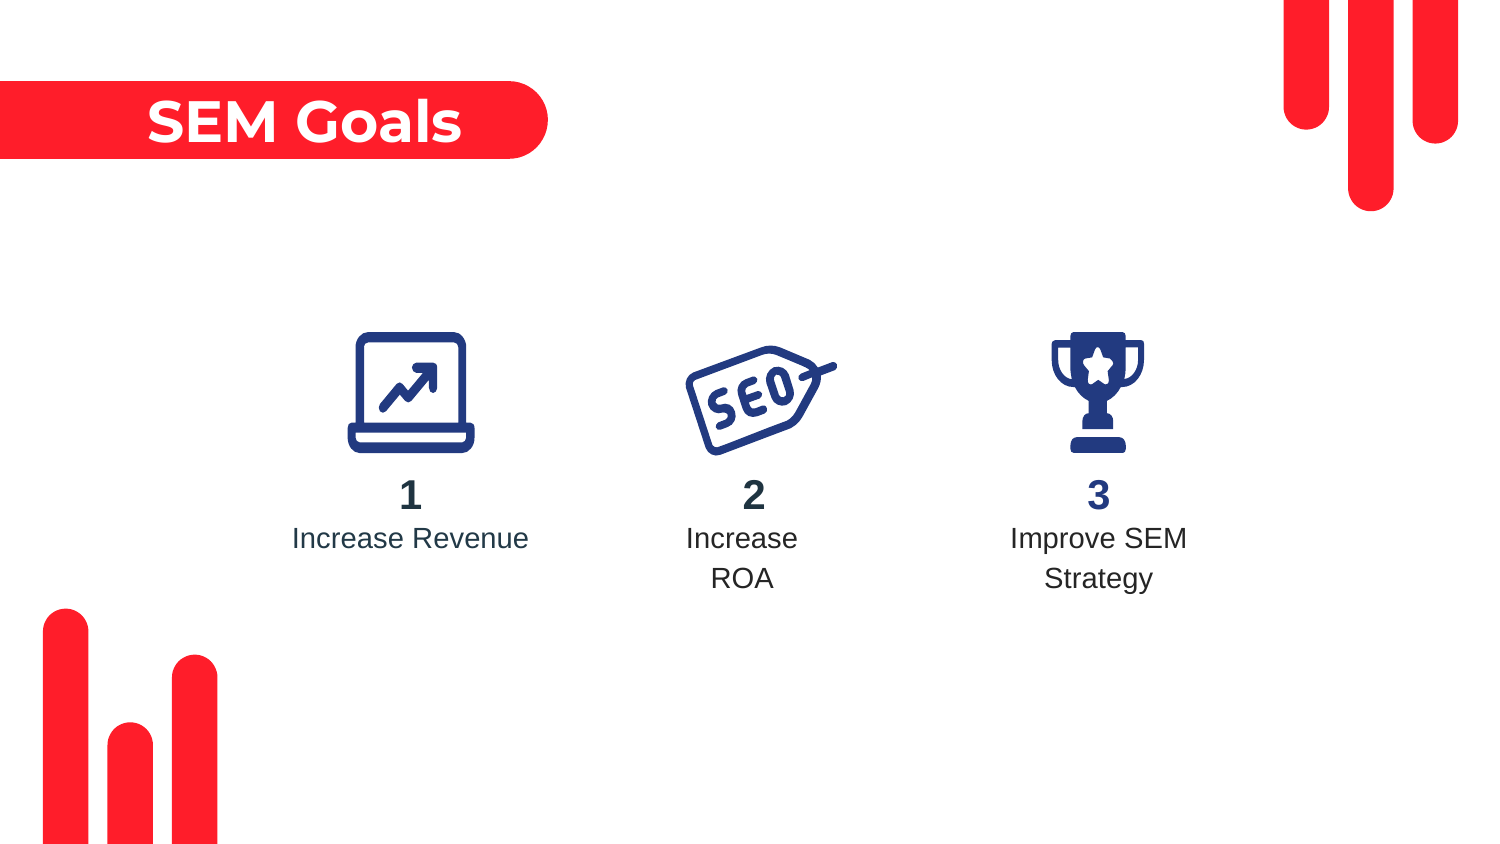

# SEM Goals

1
2
3
Increase Revenue
Increase ROA
Improve SEM Strategy